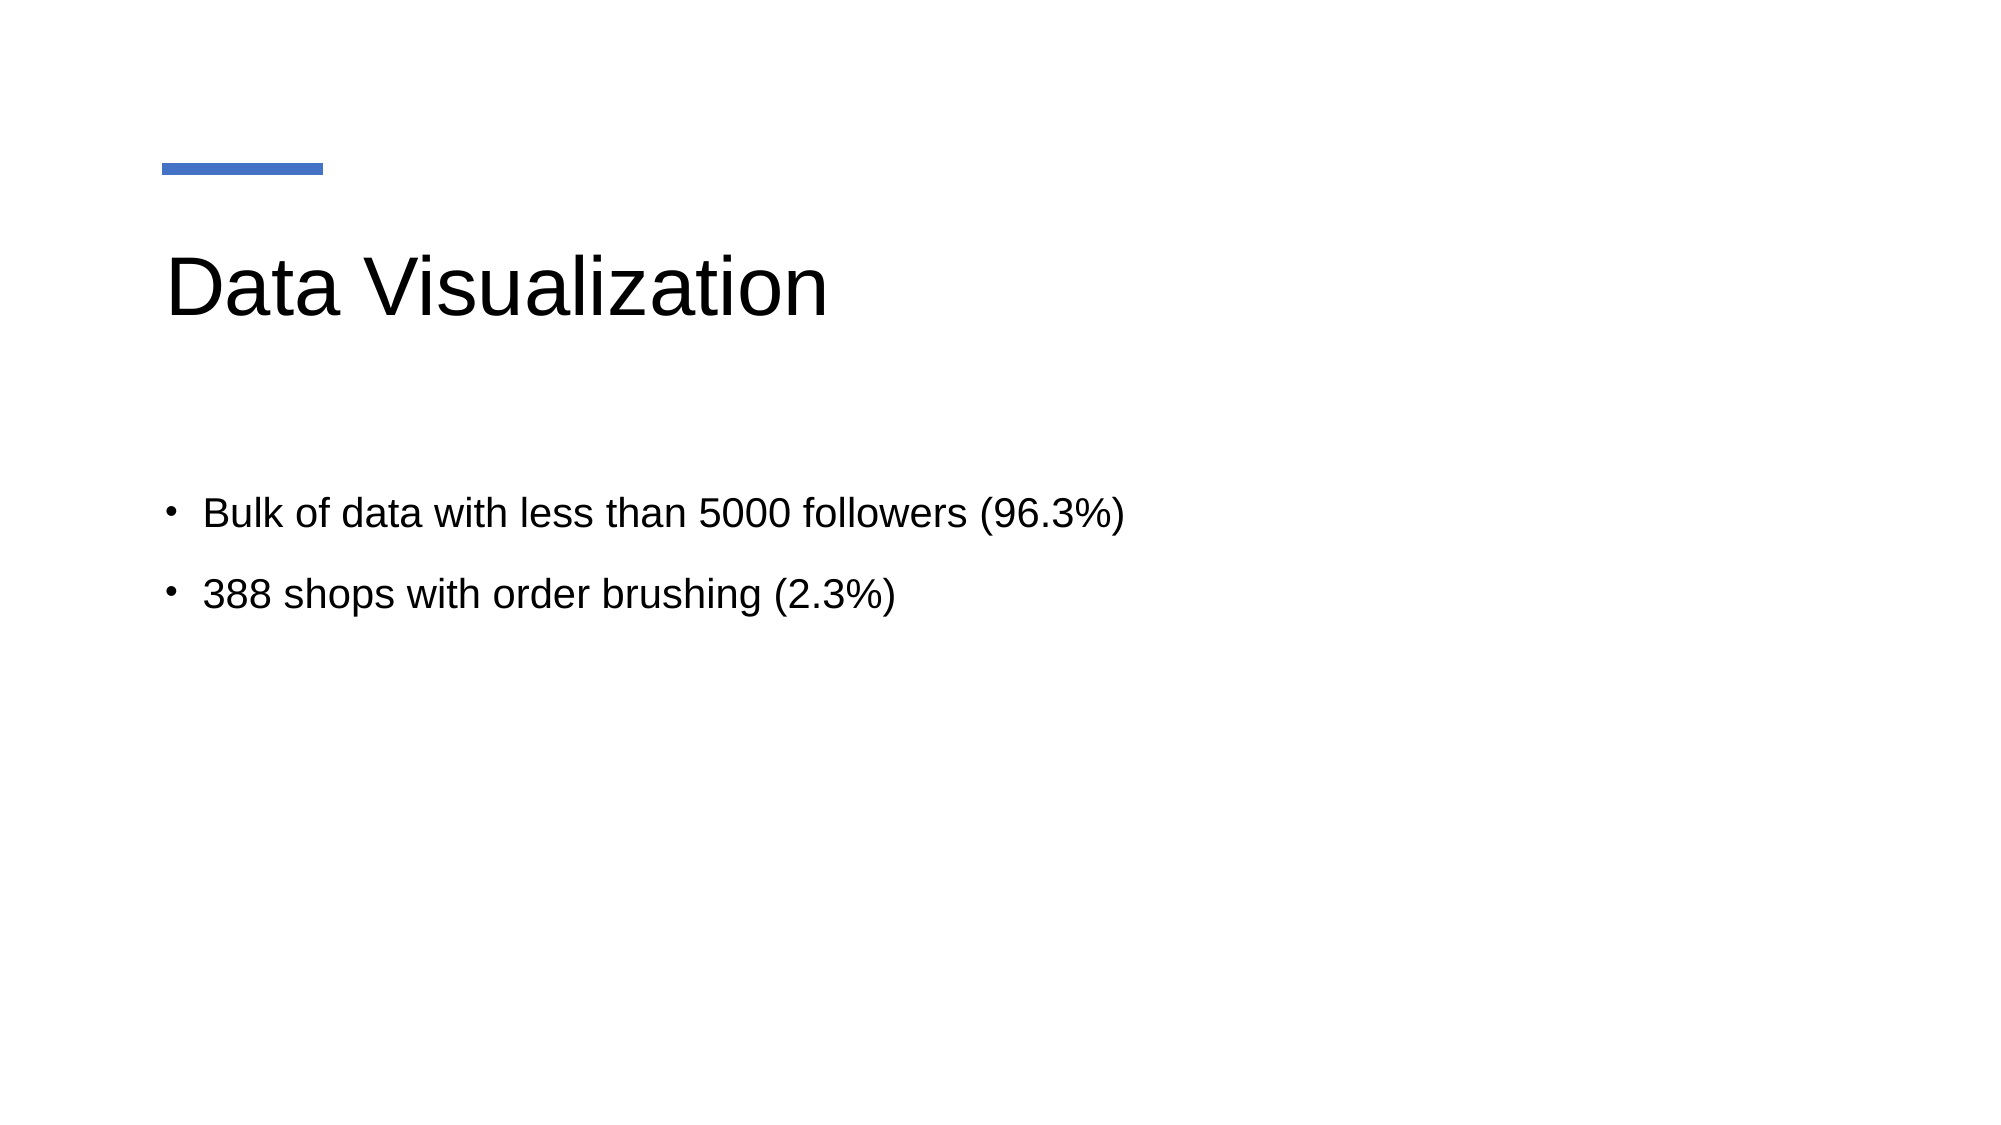

# Data Visualization
Bulk of data with less than 5000 followers (96.3%)
388 shops with order brushing (2.3%)